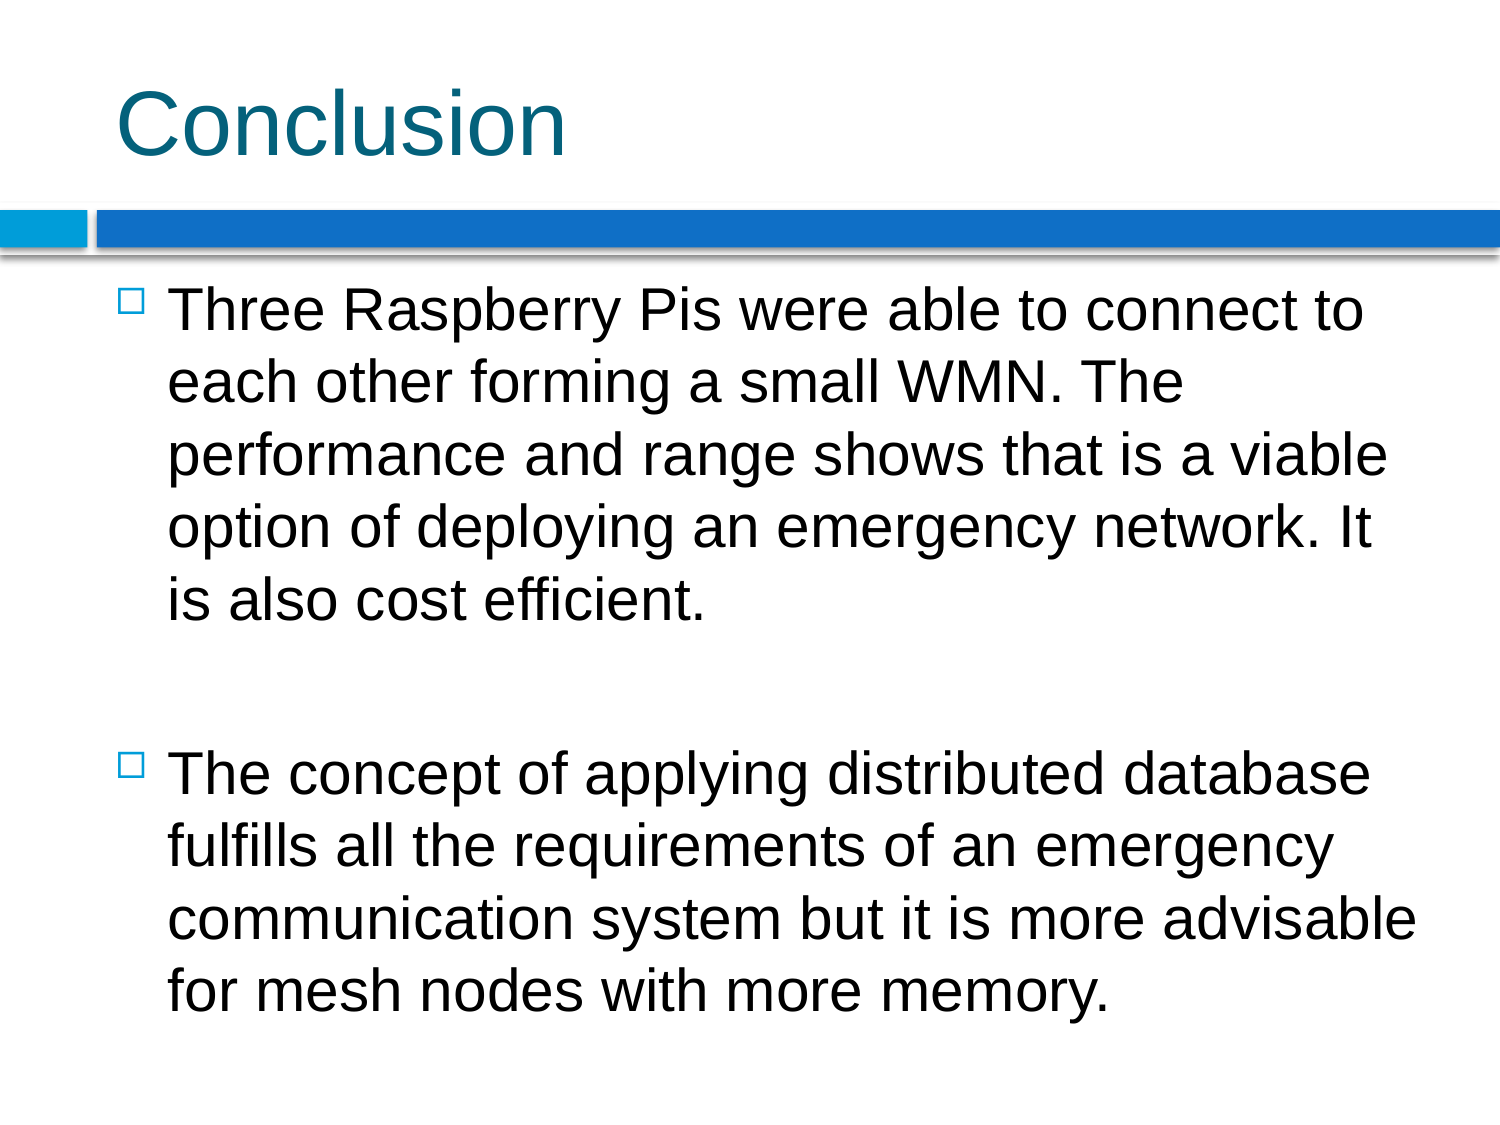

# Conclusion
Three Raspberry Pis were able to connect to each other forming a small WMN. The performance and range shows that is a viable option of deploying an emergency network. It is also cost efficient.

The concept of applying distributed database fulfills all the requirements of an emergency communication system but it is more advisable for mesh nodes with more memory.